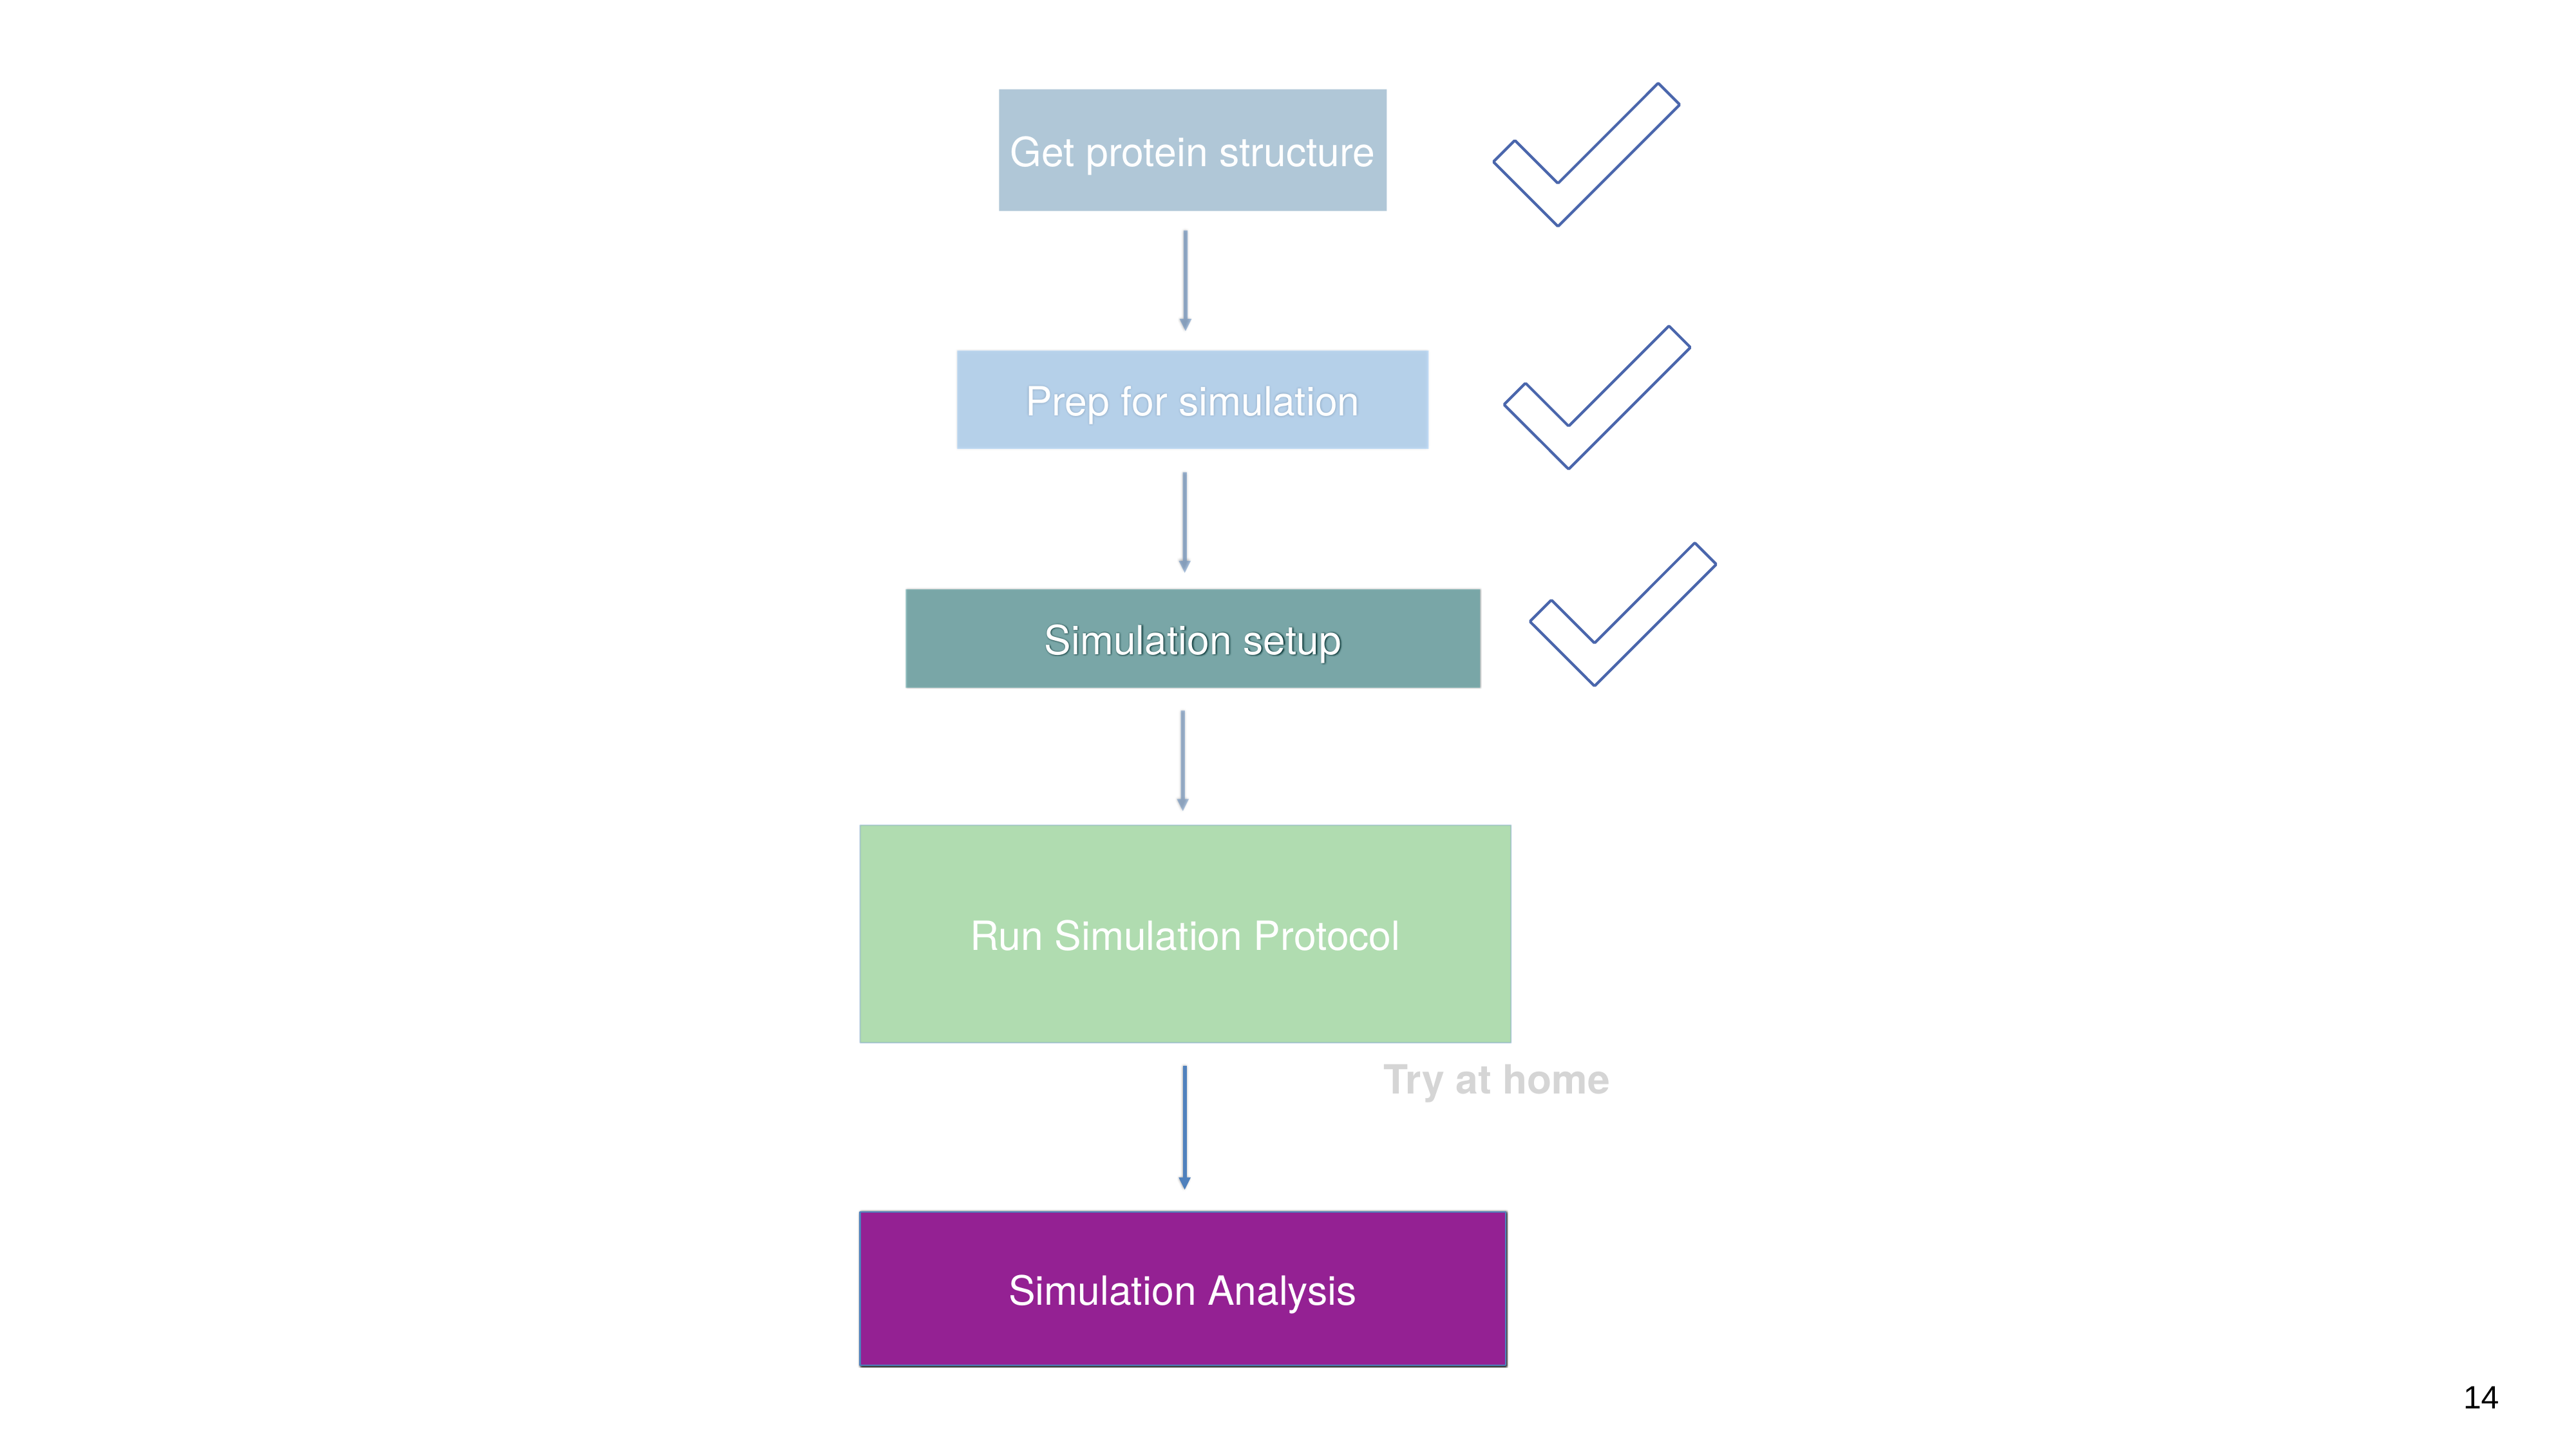

Get protein structure

Prep for simulation

Simulation setup

Run Simulation Protocol
Try at home

Simulation Analysis
14